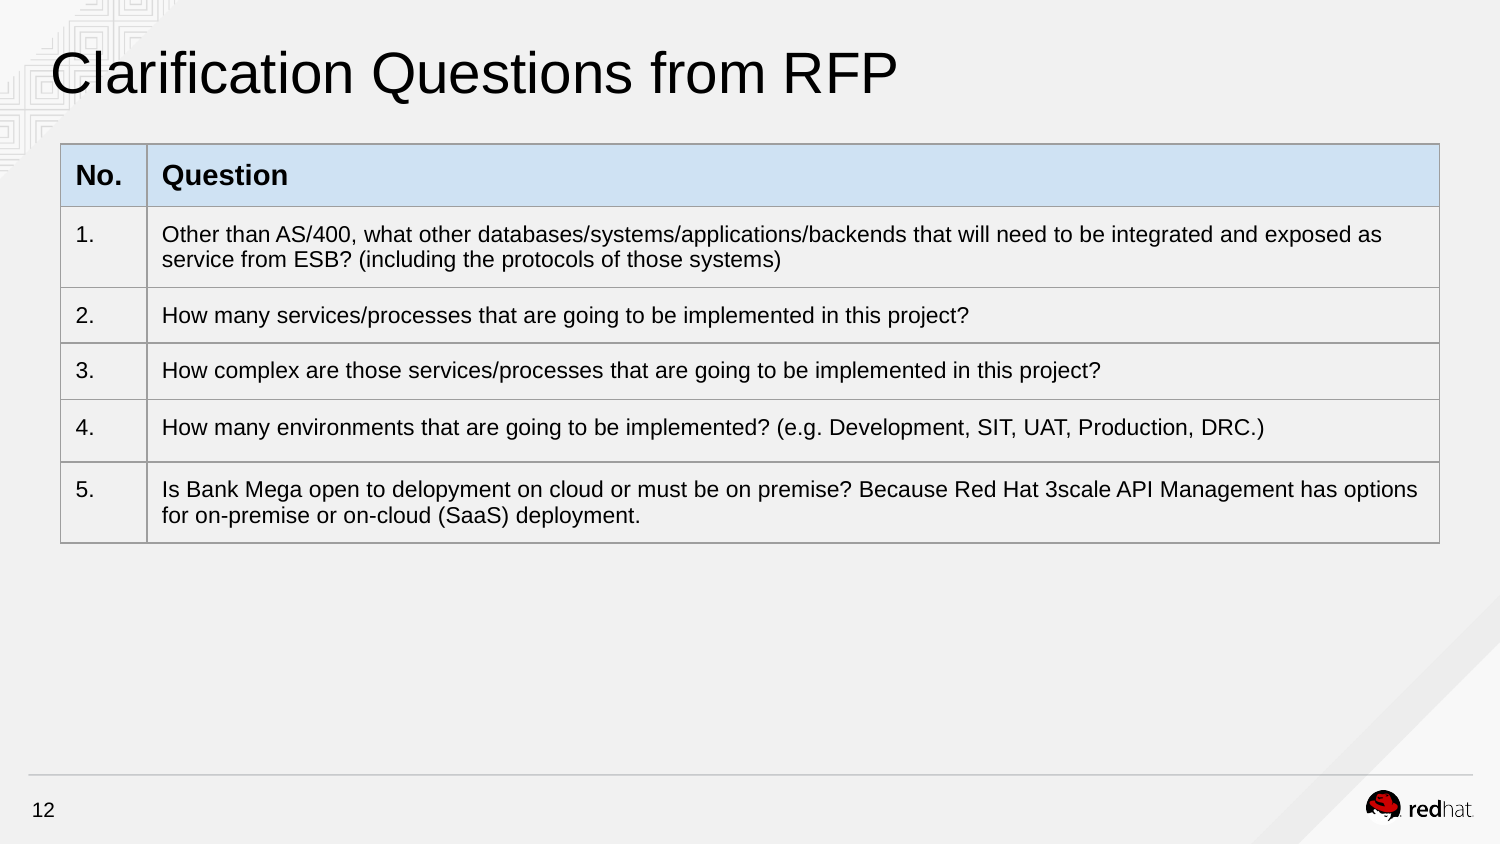

# Clarification Questions from RFP
| No. | Question |
| --- | --- |
| 1. | Other than AS/400, what other databases/systems/applications/backends that will need to be integrated and exposed as service from ESB? (including the protocols of those systems) |
| 2. | How many services/processes that are going to be implemented in this project? |
| 3. | How complex are those services/processes that are going to be implemented in this project? |
| 4. | How many environments that are going to be implemented? (e.g. Development, SIT, UAT, Production, DRC.) |
| 5. | Is Bank Mega open to delopyment on cloud or must be on premise? Because Red Hat 3scale API Management has options for on-premise or on-cloud (SaaS) deployment. |
12